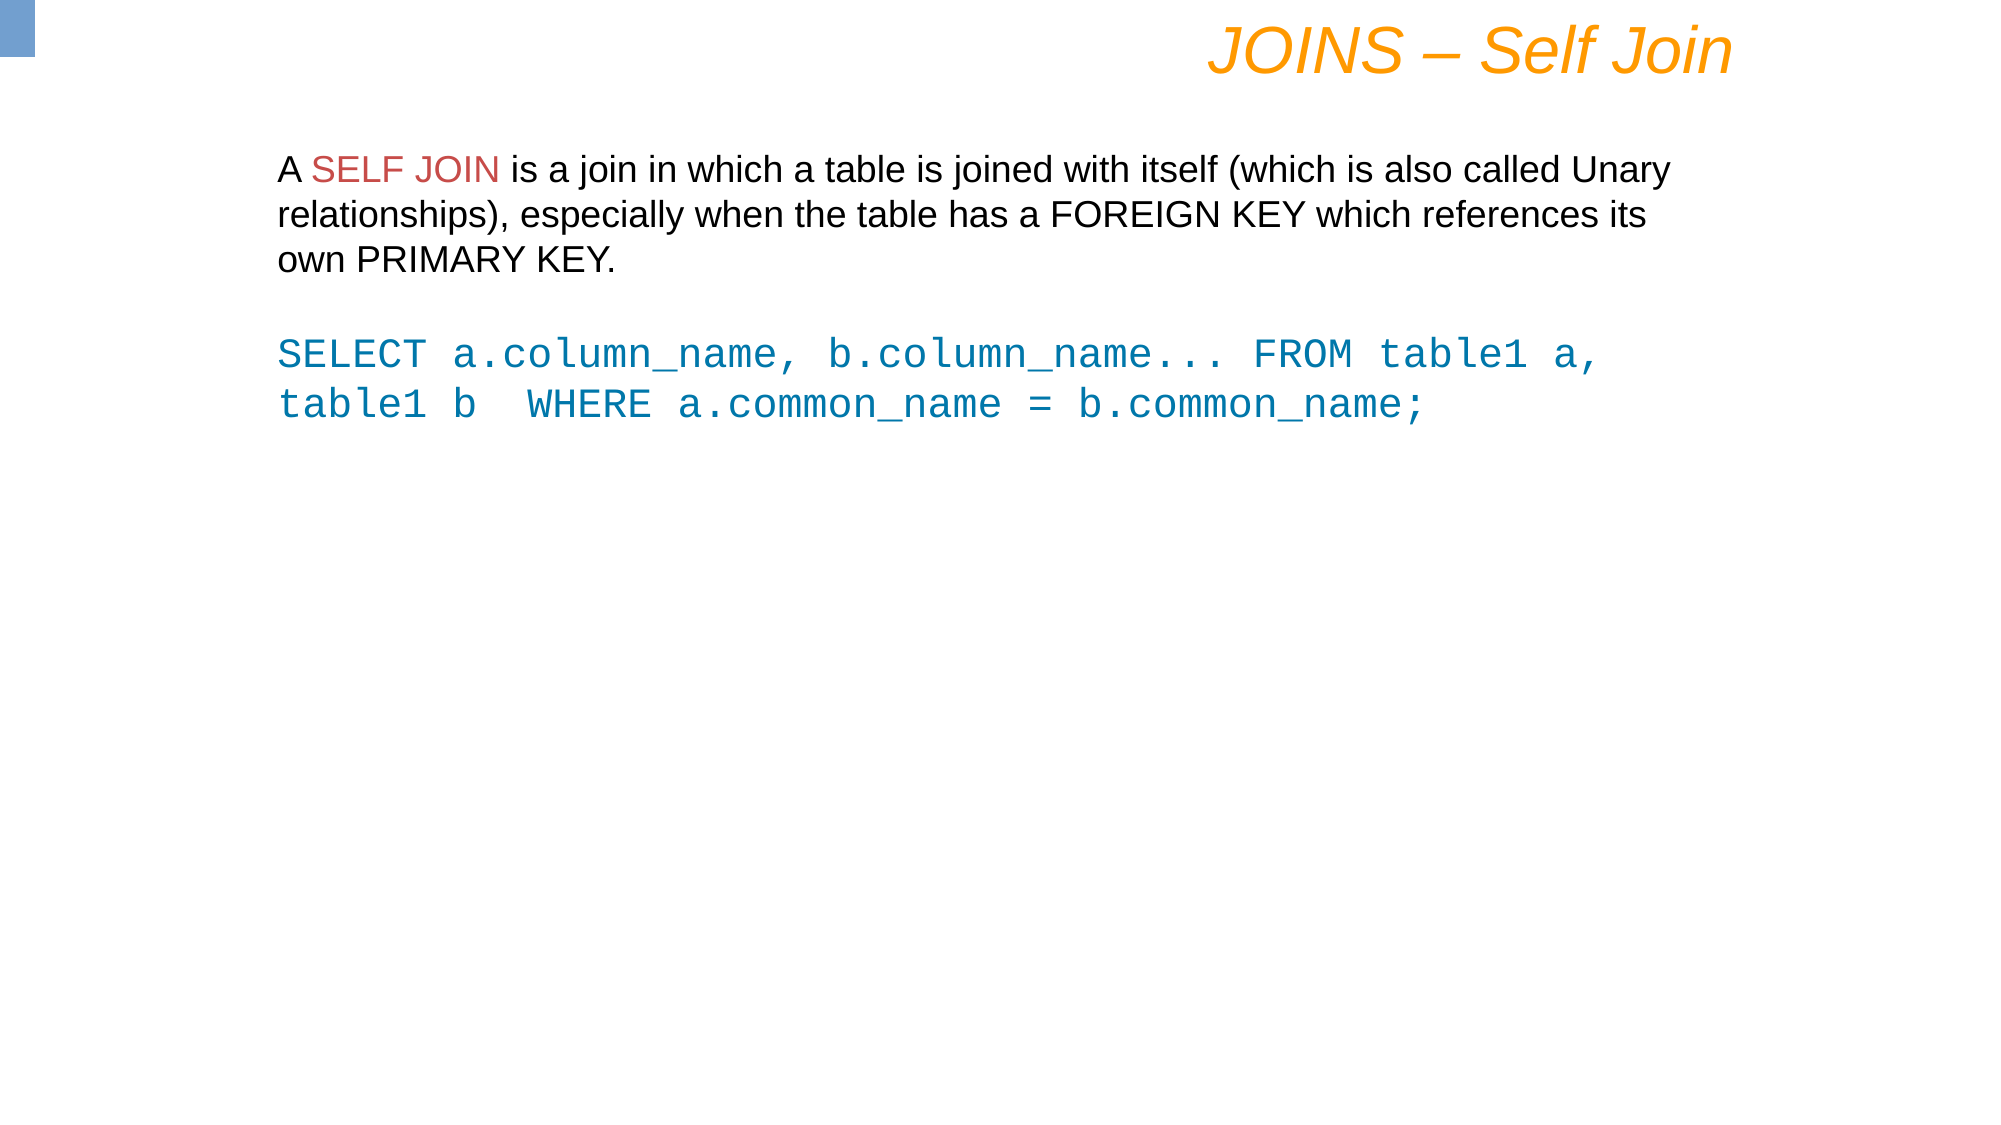

JOINS – Self Join
A SELF JOIN is a join in which a table is joined with itself (which is also called Unary relationships), especially when the table has a FOREIGN KEY which references its own PRIMARY KEY.
SELECT a.column_name, b.column_name... FROM table1 a, table1 b  WHERE a.common_name = b.common_name;